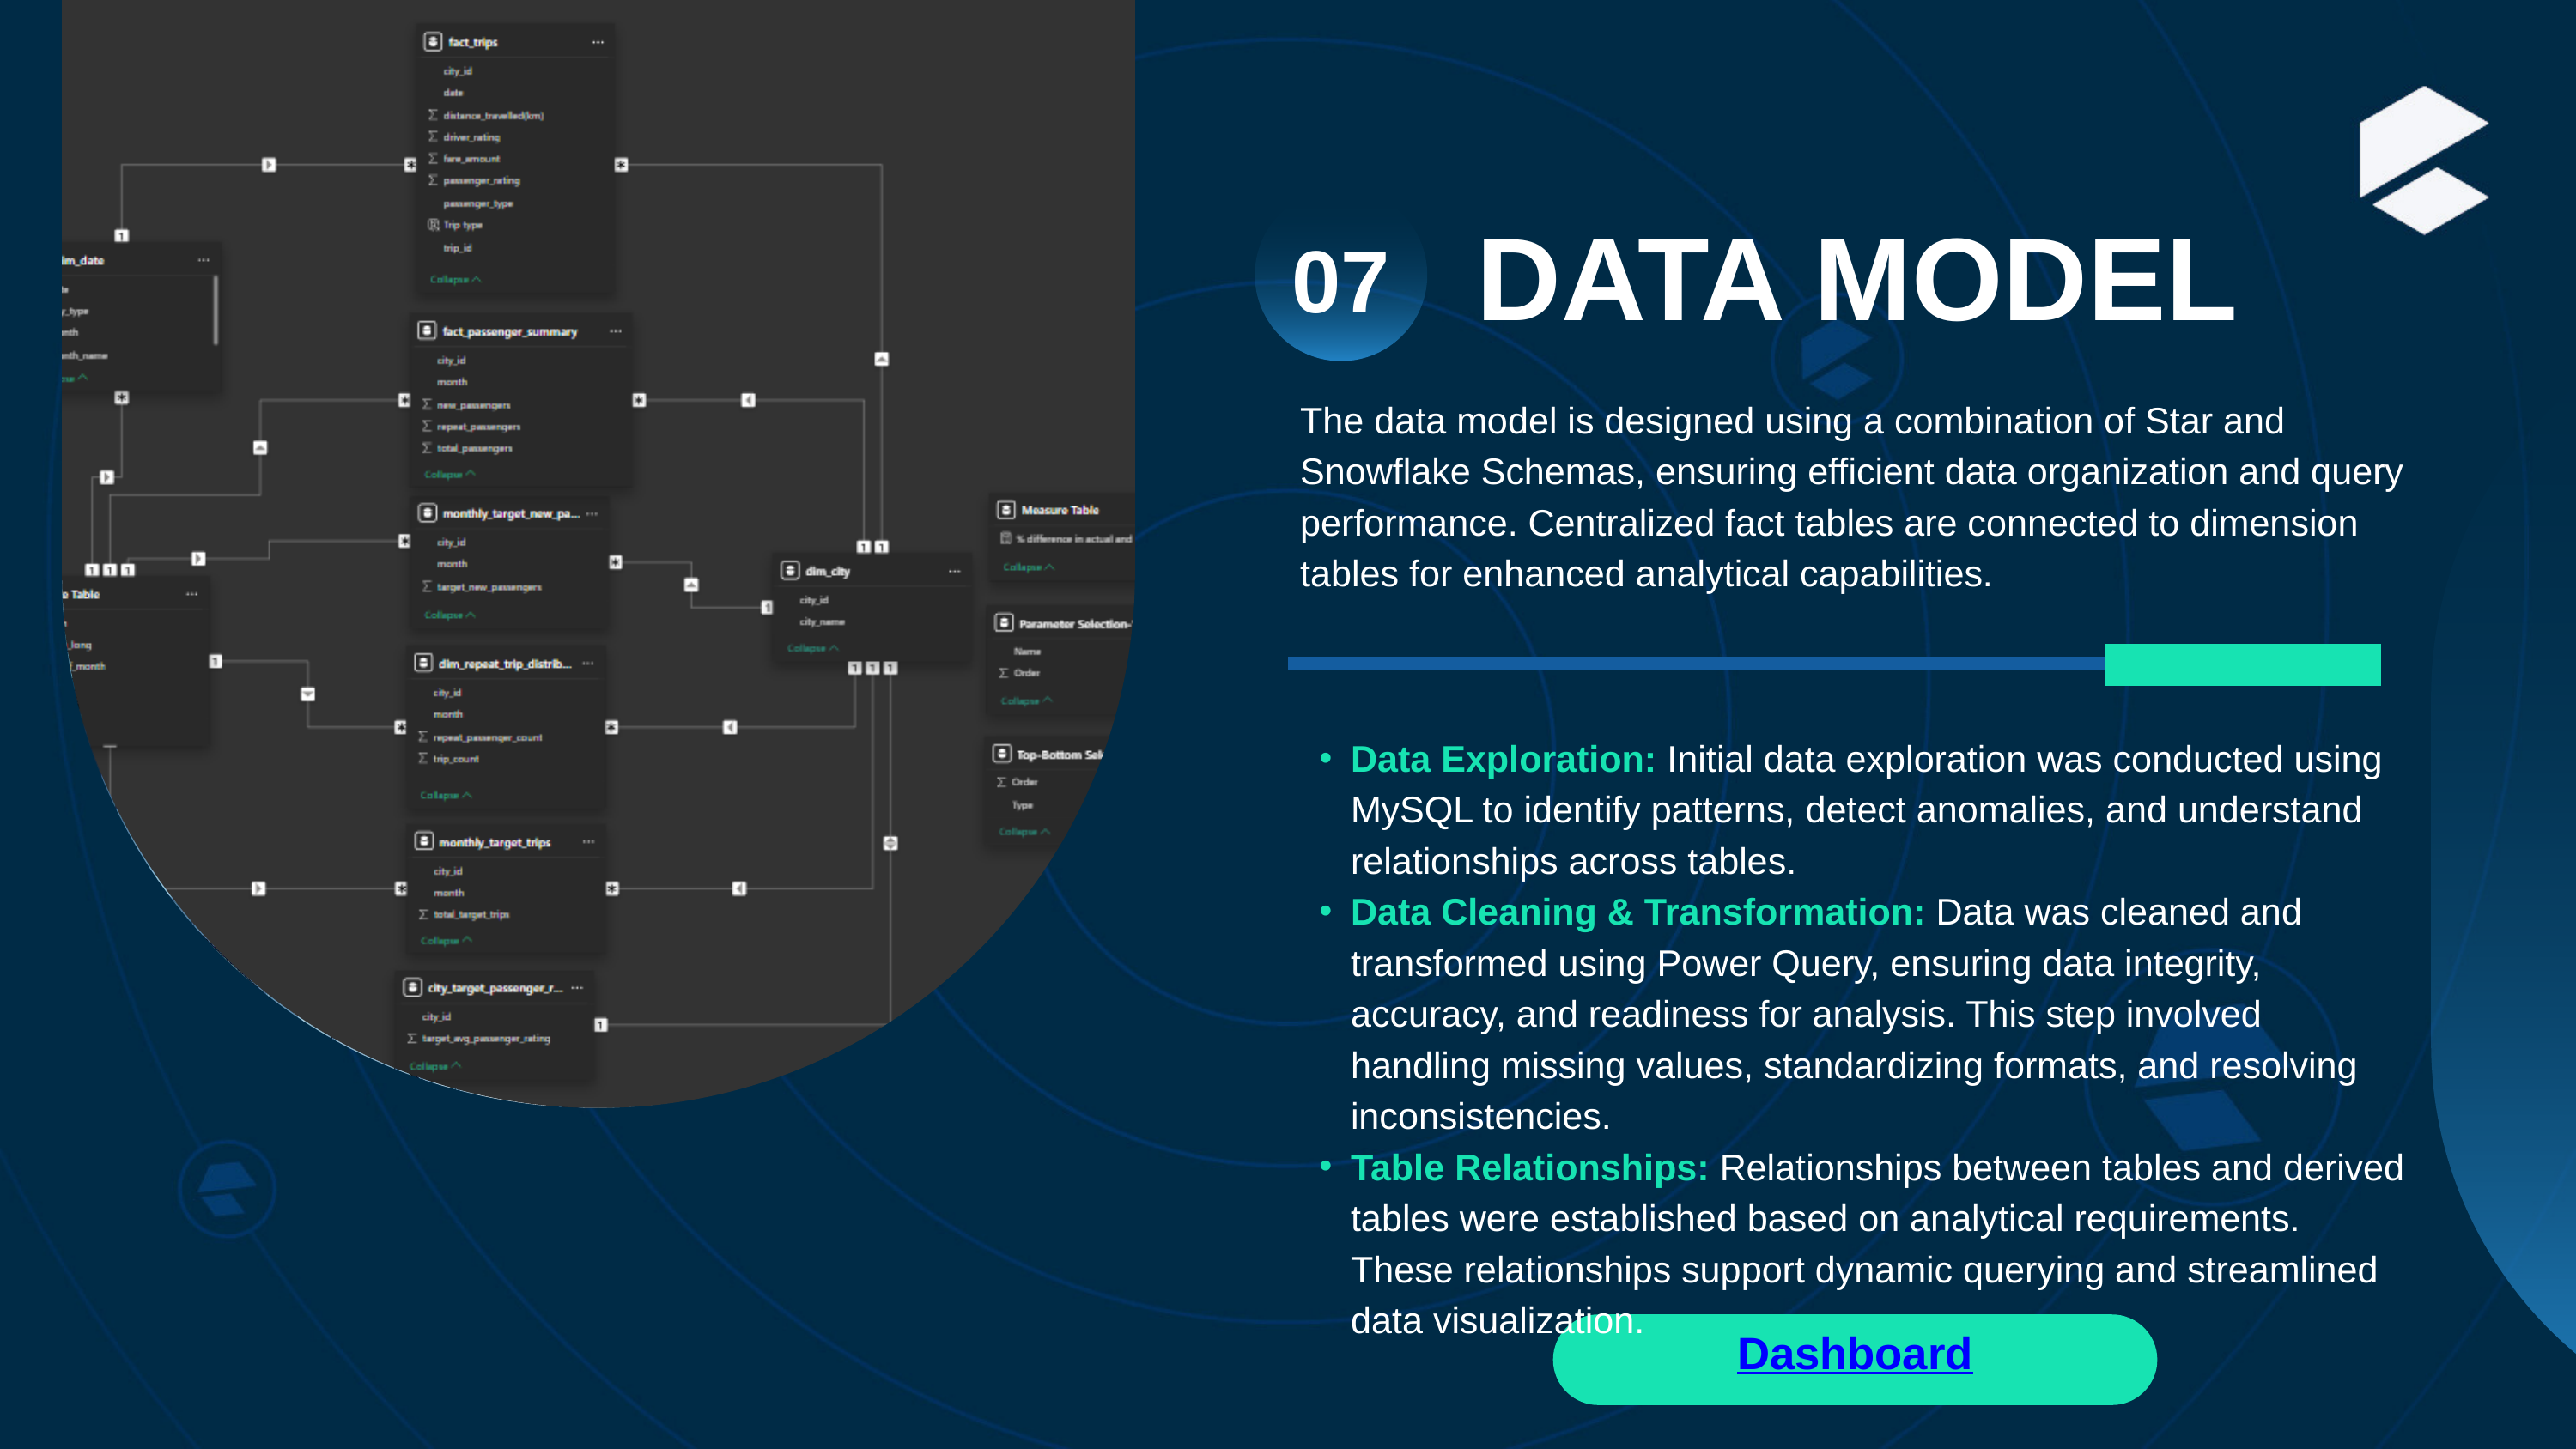

DATA MODEL
07

The data model is designed using a combination of Star and Snowflake Schemas, ensuring efficient data organization and query performance. Centralized fact tables are connected to dimension tables for enhanced analytical capabilities.

Data Exploration: Initial data exploration was conducted using MySQL to identify patterns, detect anomalies, and understand relationships across tables.
Data Cleaning & Transformation: Data was cleaned and transformed using Power Query, ensuring data integrity, accuracy, and readiness for analysis. This step involved handling missing values, standardizing formats, and resolving inconsistencies.
Table Relationships: Relationships between tables and derived tables were established based on analytical requirements. These relationships support dynamic querying and streamlined data visualization.

Dashboard